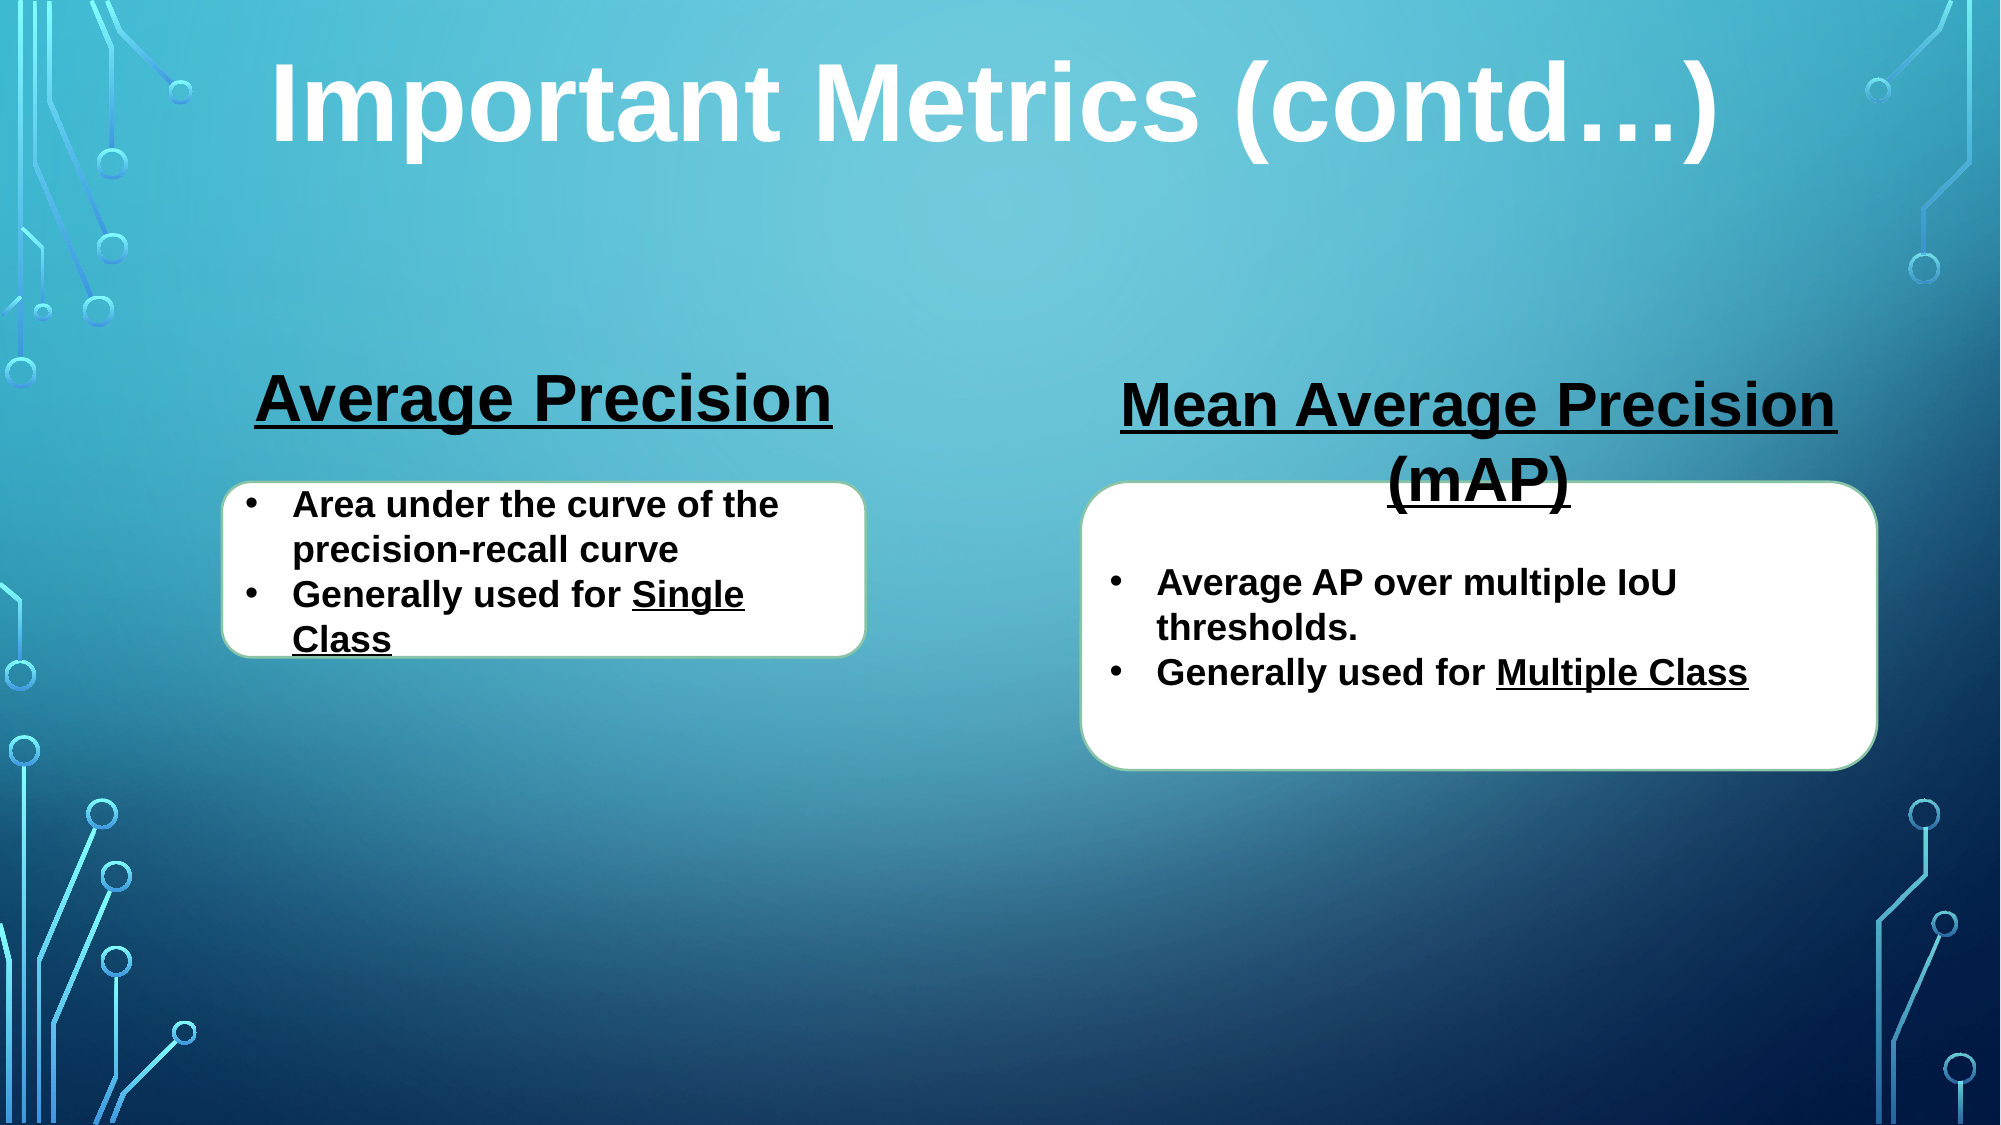

# Important Metrics (contd…)
Average Precision
Mean Average Precision (mAP)
Area under the curve of the precision-recall curve
Generally used for Single Class

Average AP over multiple IoU thresholds.
Generally used for Multiple Class